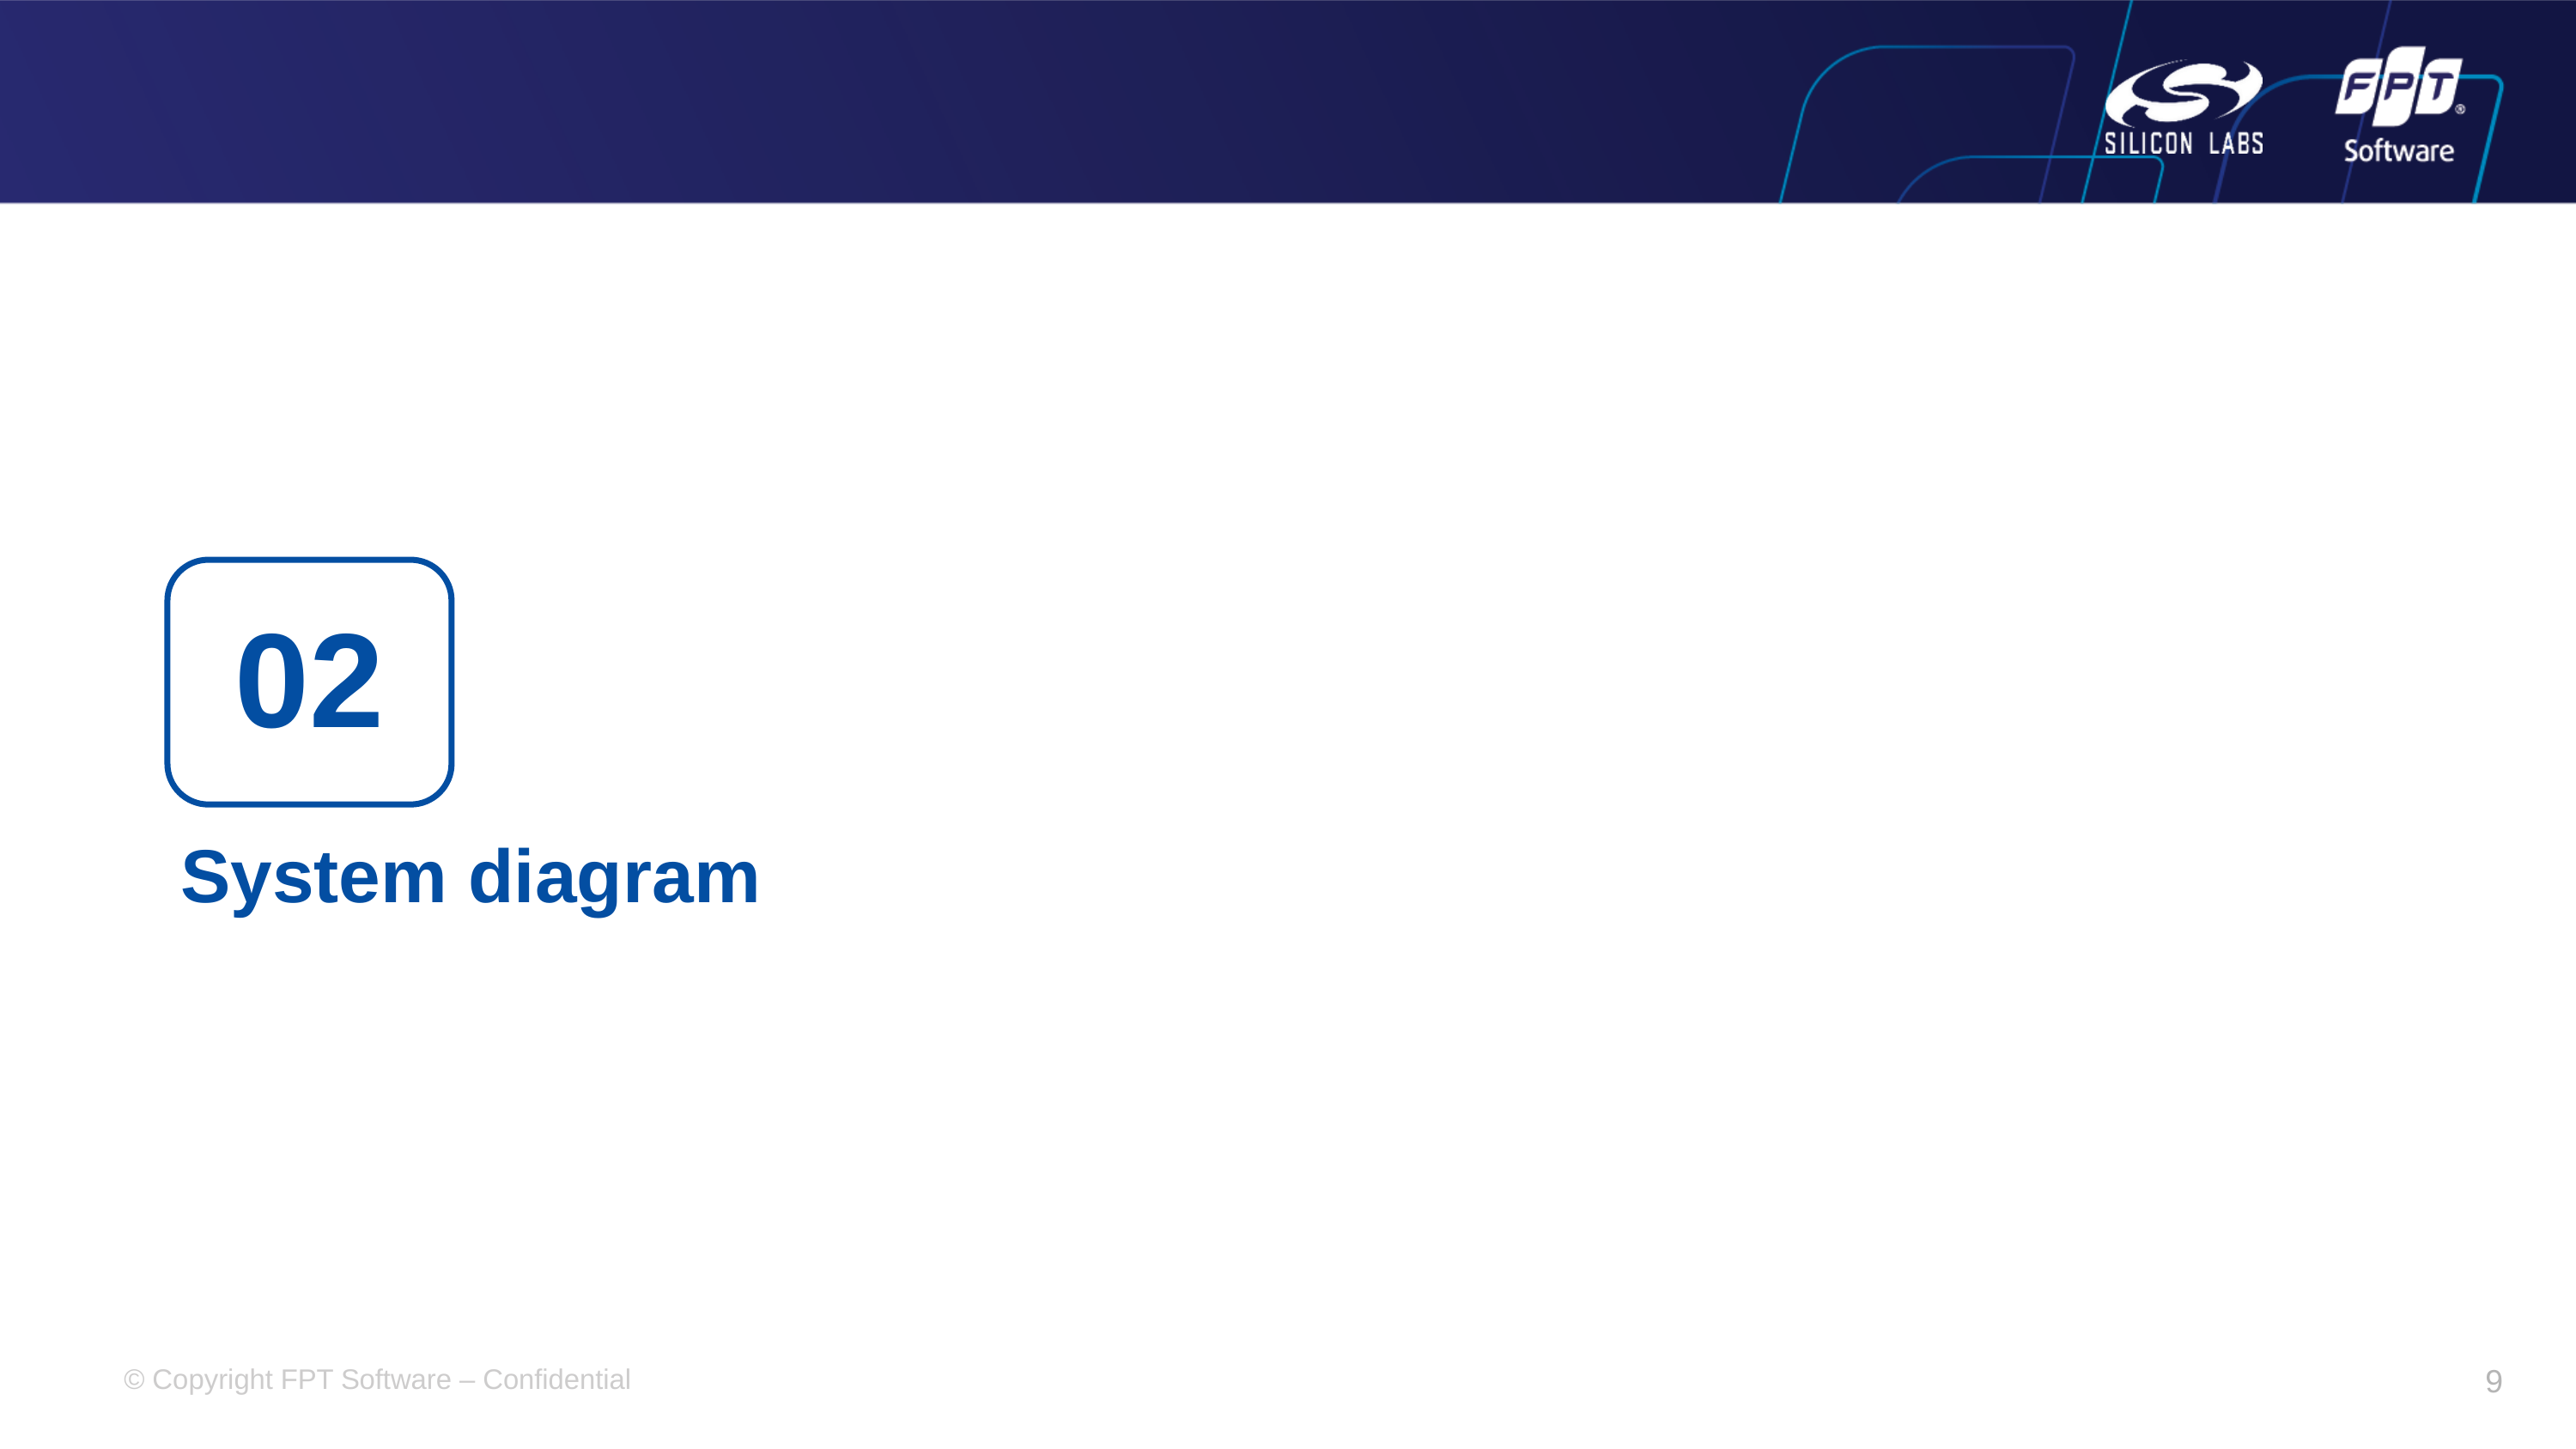

02

System diagram

9
© Copyright FPT Software – Confidential